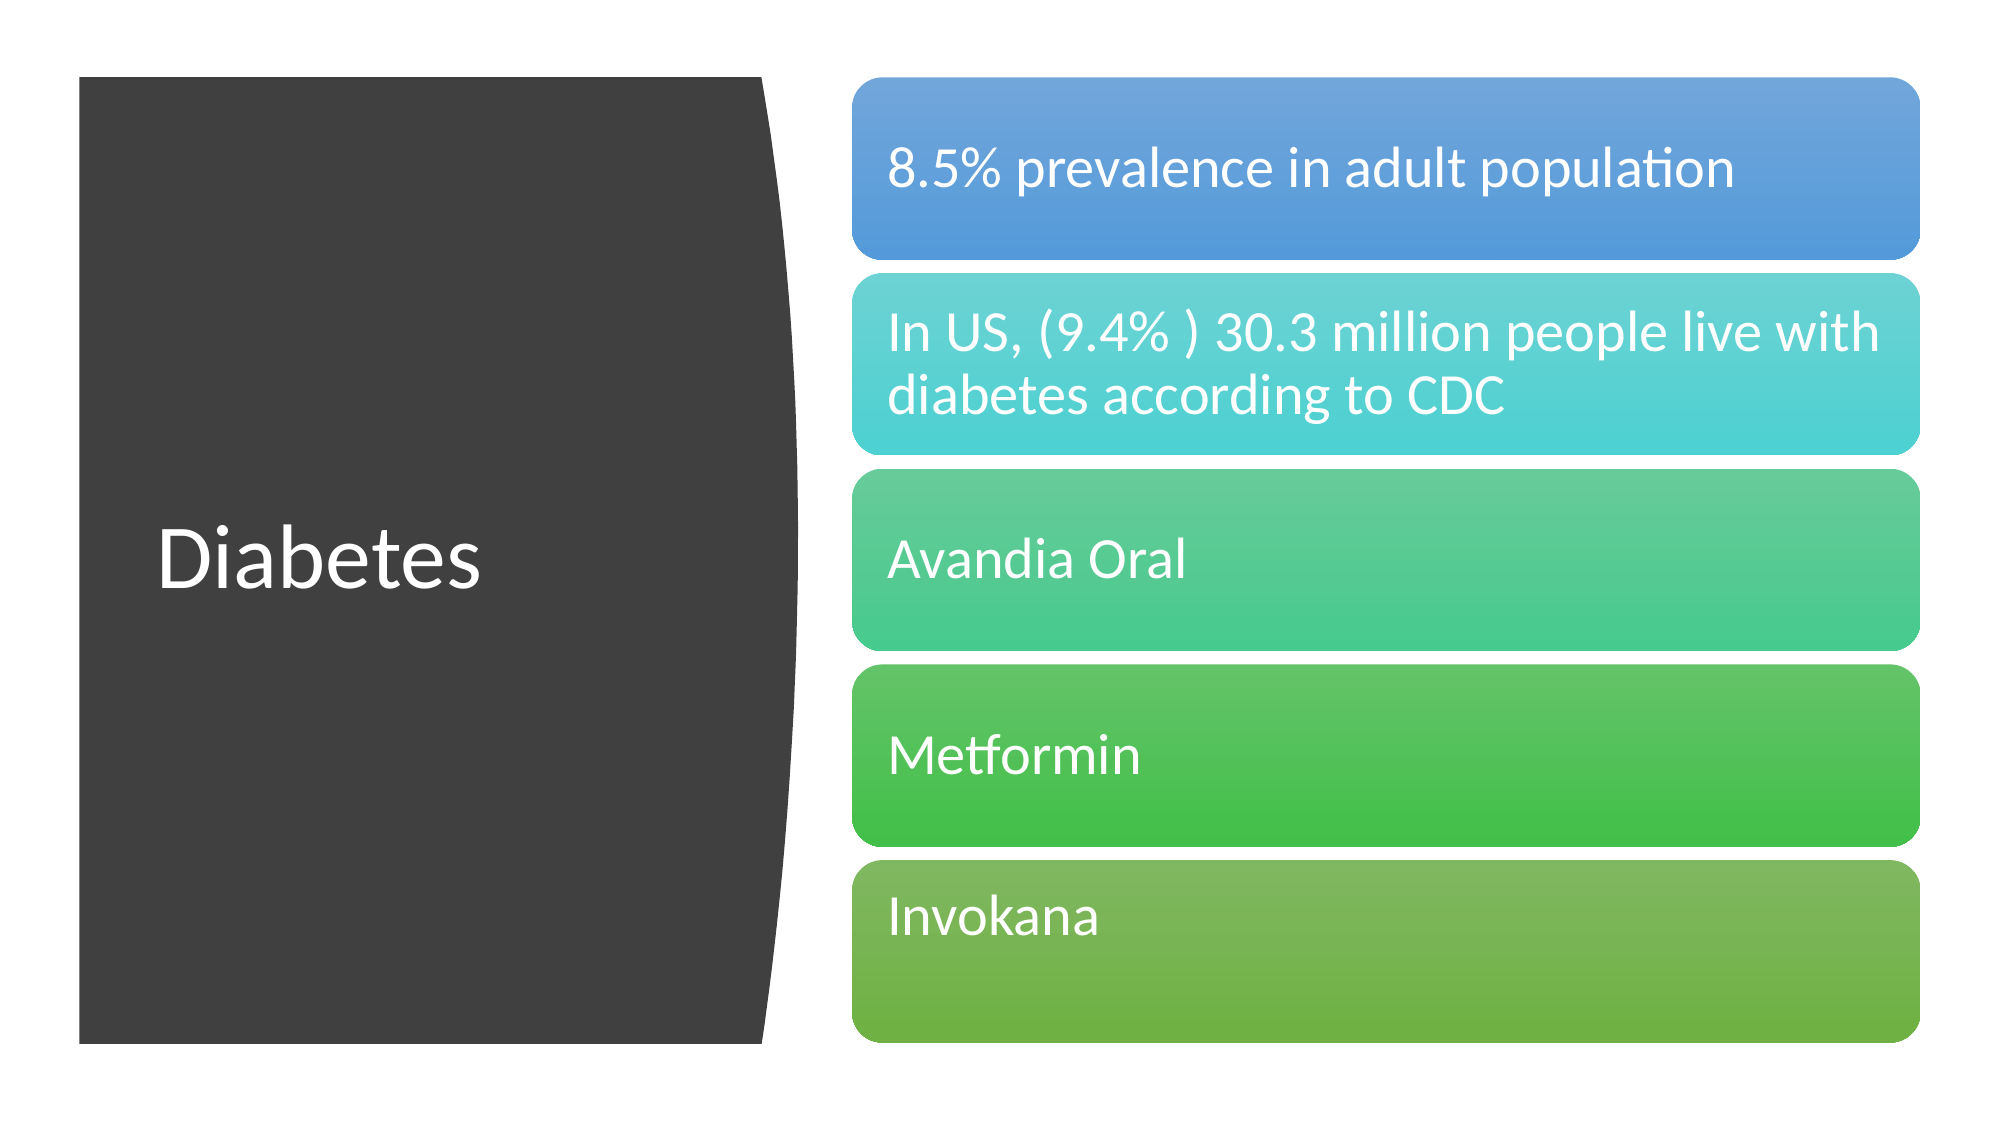

8.5% prevalence in adult population
In US, (9.4% ) 30.3 million people live with diabetes according to CDC
Avandia Oral
Metformin
Invokana

# Diabetes